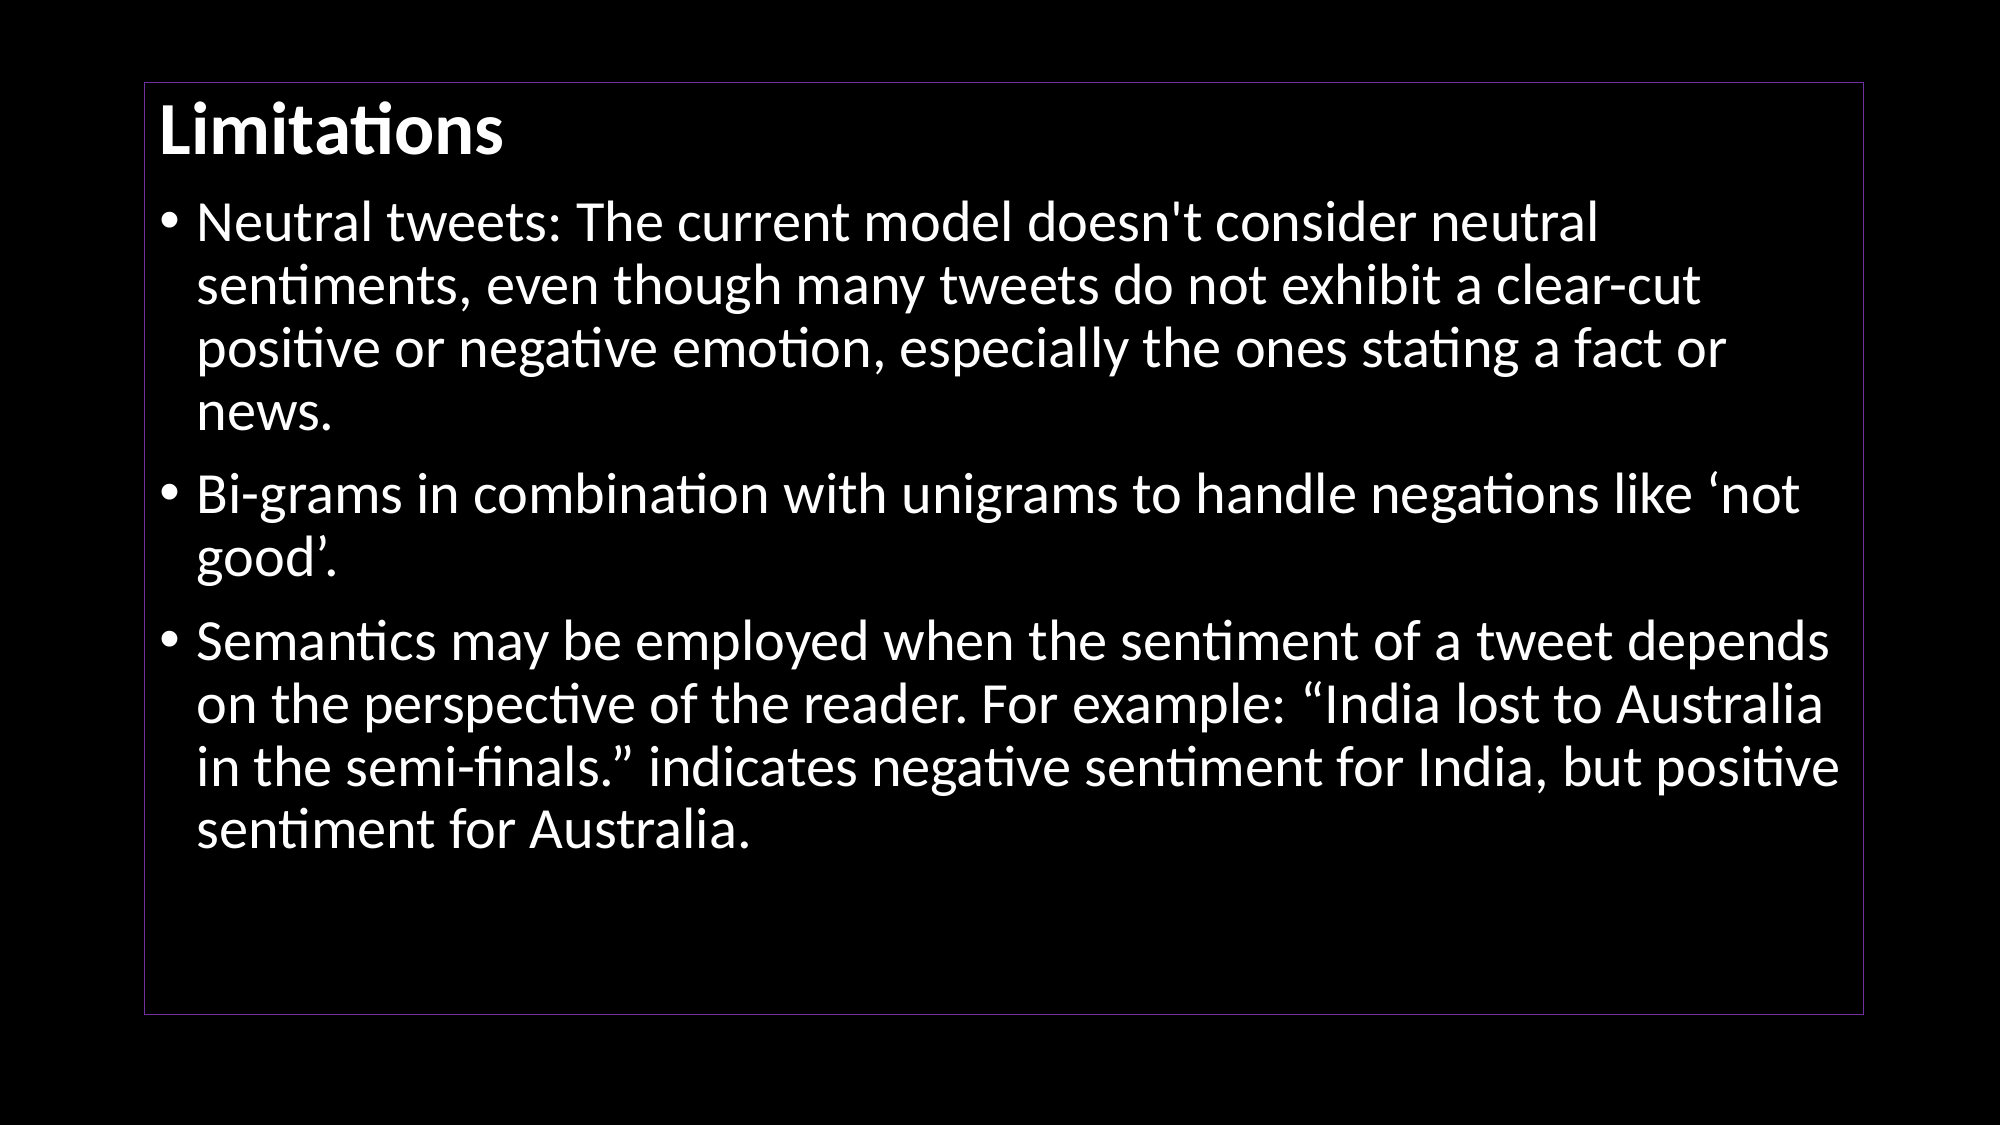

Limitations
Neutral tweets: The current model doesn't consider neutral sentiments, even though many tweets do not exhibit a clear-cut positive or negative emotion, especially the ones stating a fact or news.
Bi-grams in combination with unigrams to handle negations like ‘not good’.
Semantics may be employed when the sentiment of a tweet depends on the perspective of the reader. For example: “India lost to Australia in the semi-finals.” indicates negative sentiment for India, but positive sentiment for Australia.